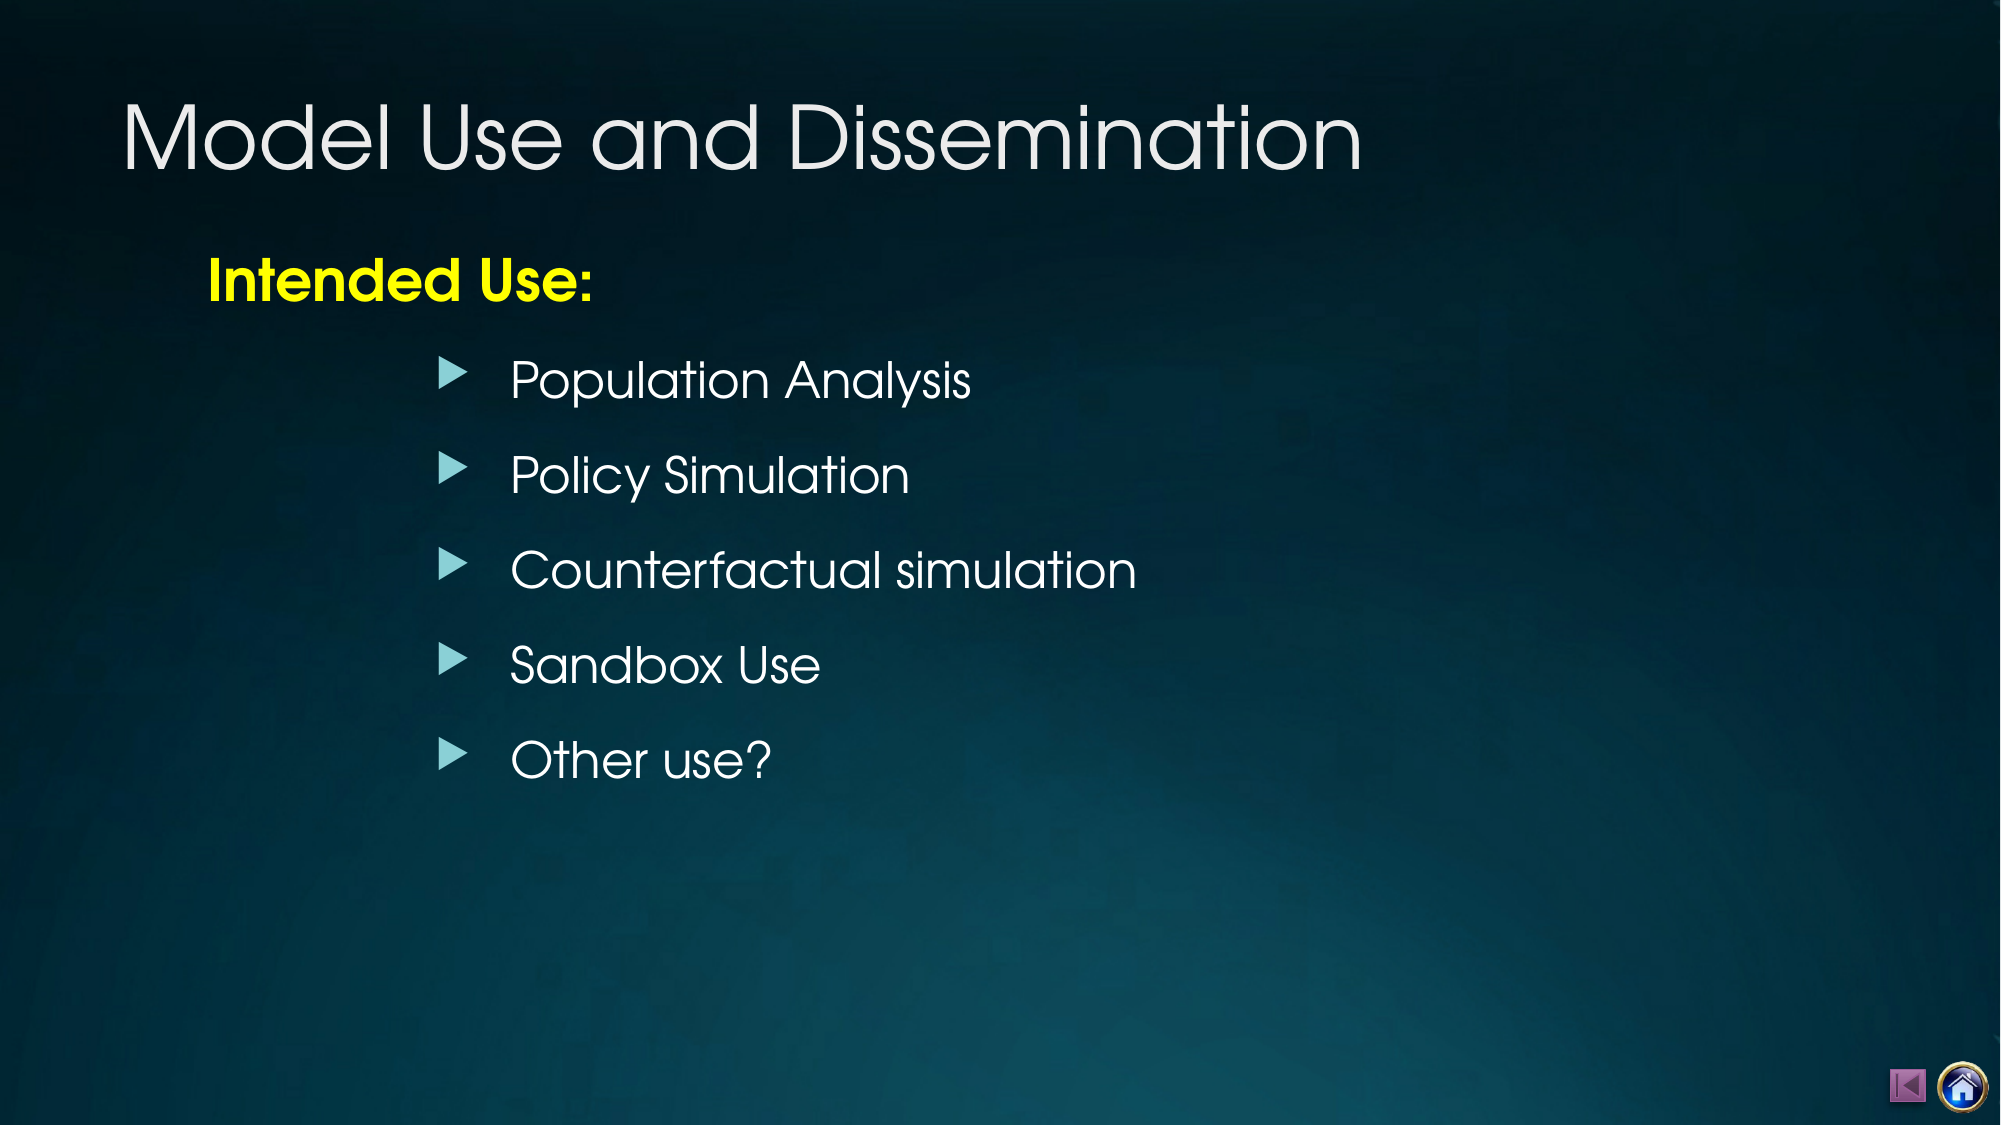

# Model Use and Dissemination
Intended Use:
Population Analysis
Policy Simulation
Counterfactual simulation
Sandbox Use
Other use?